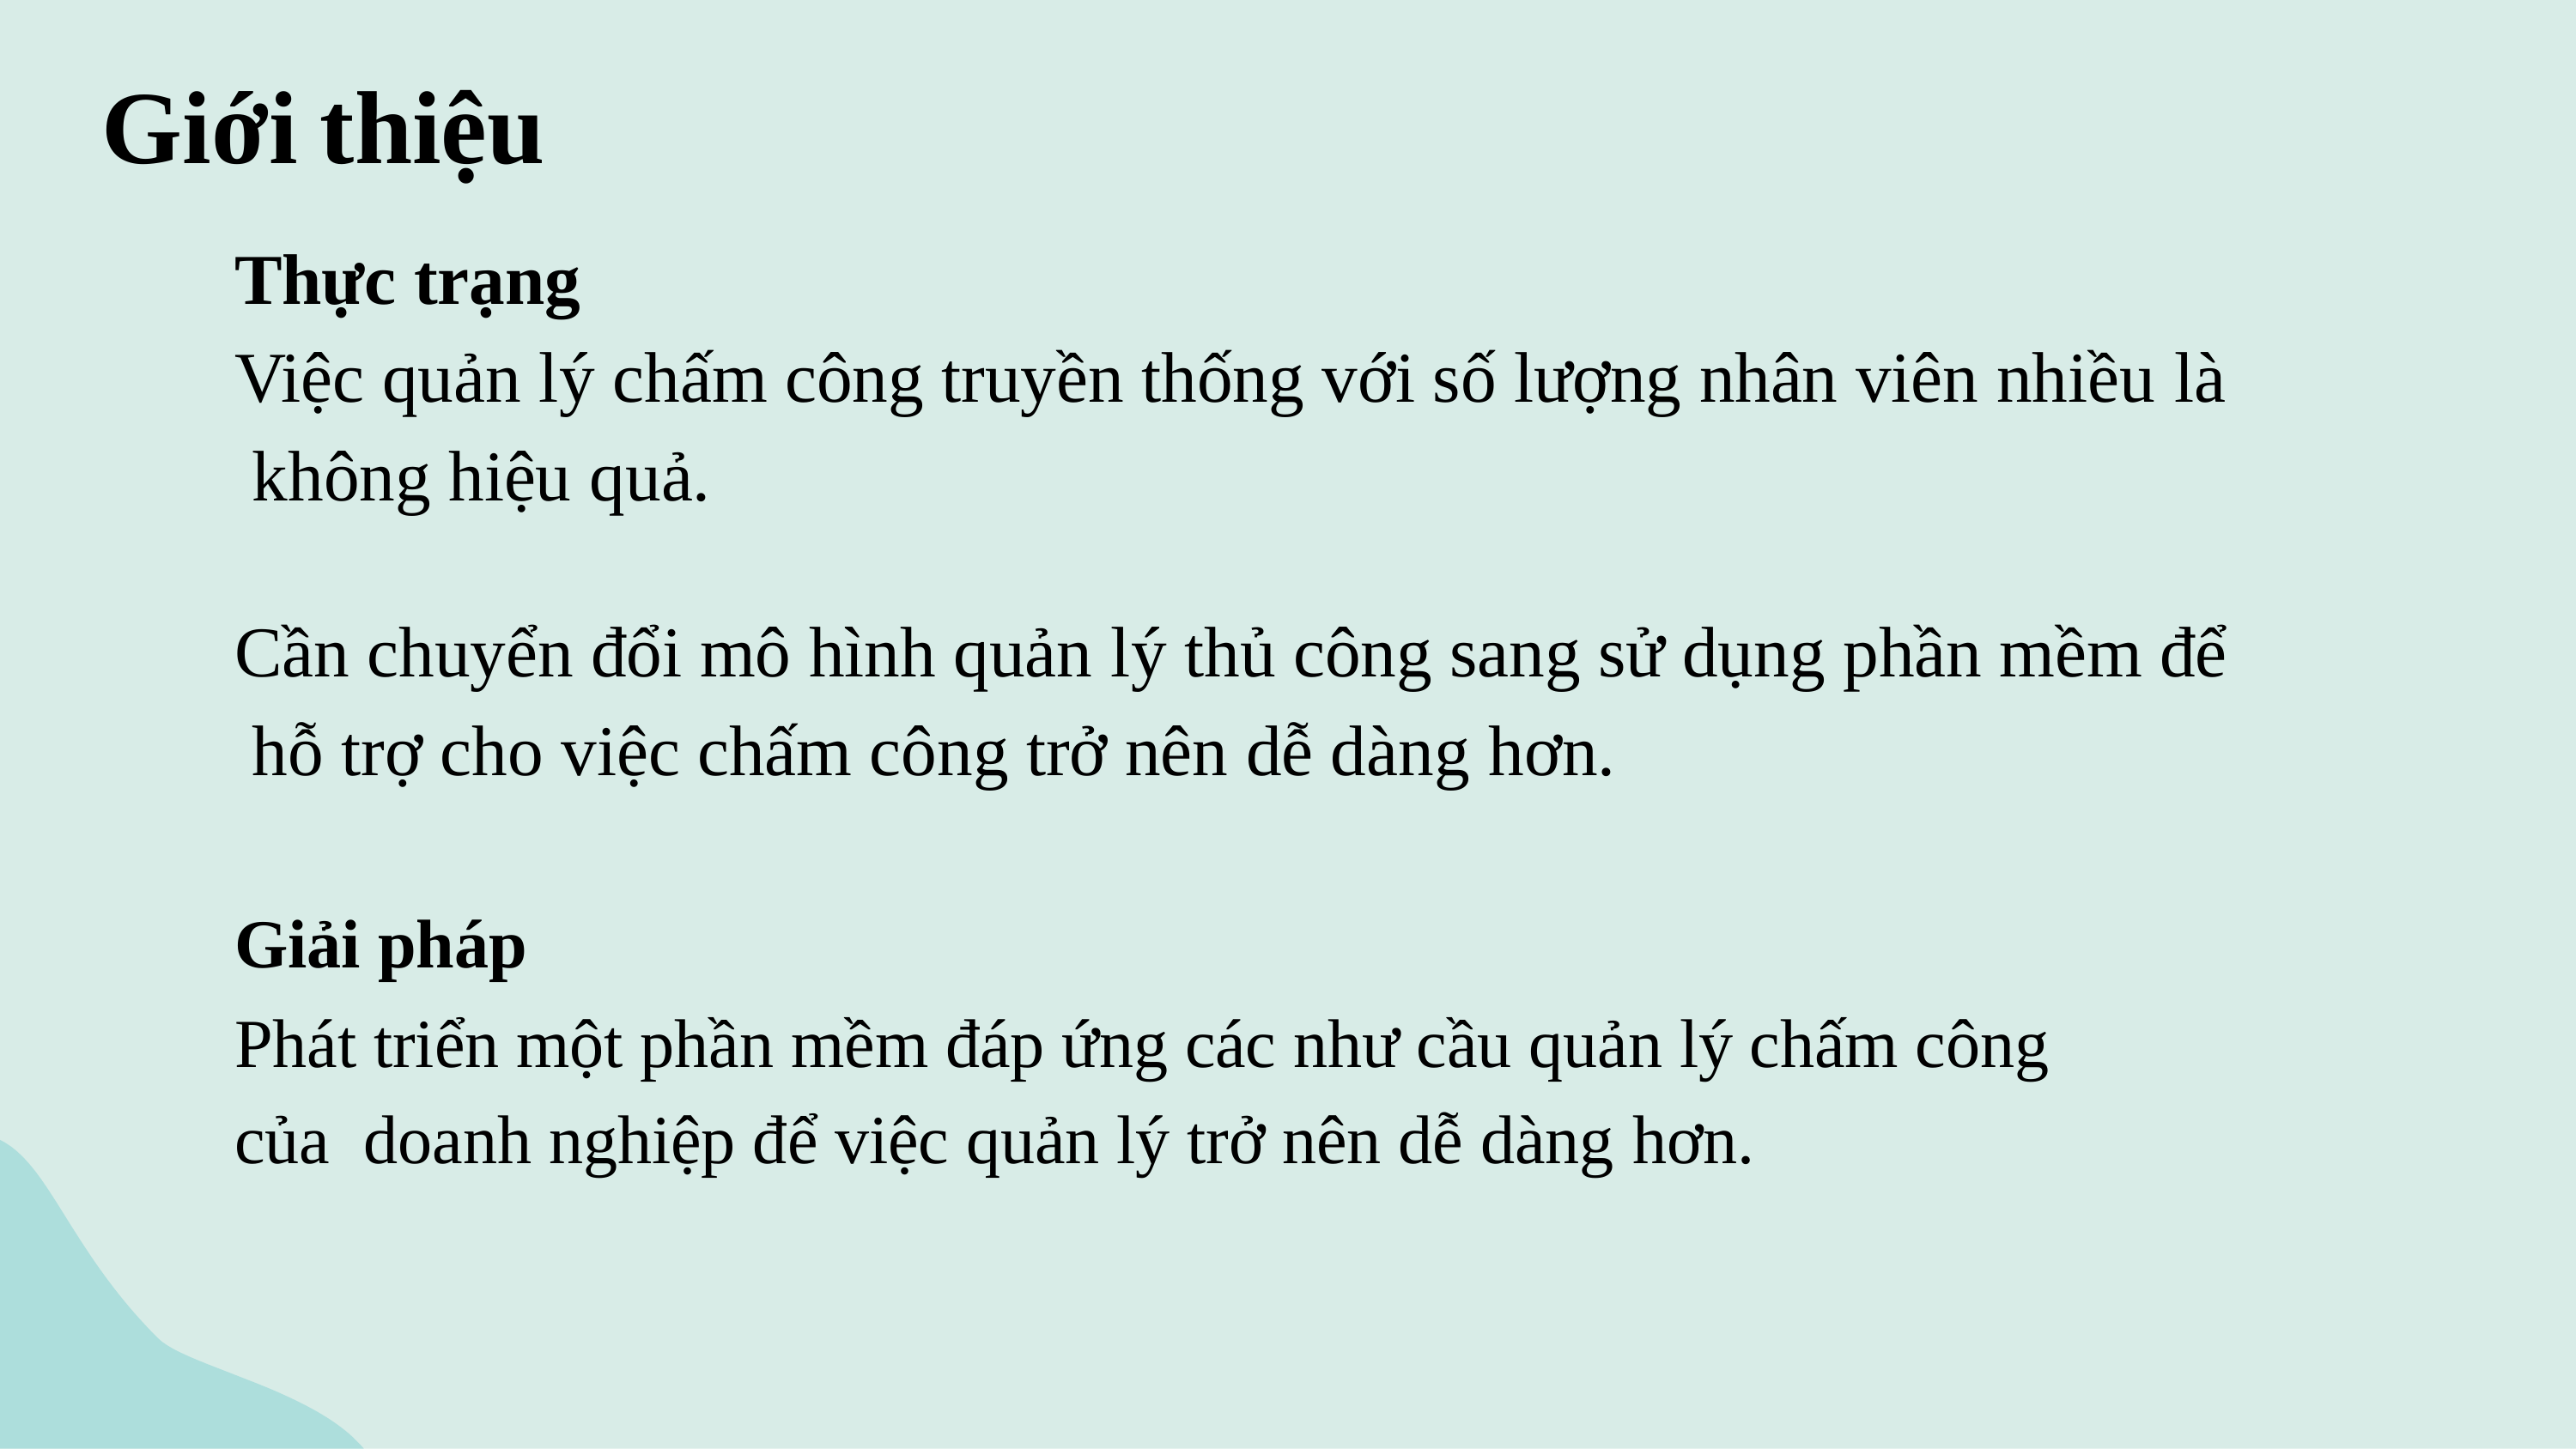

# Giới	thiệu
Thực trạng
Việc quản lý chấm công truyền thống với số lượng nhân viên nhiều là  không hiệu quả.

Cần chuyển đổi mô hình quản lý thủ công sang sử dụng phần mềm để  hỗ trợ cho việc chấm công trở nên dễ dàng hơn.

Giải pháp
Phát triển một phần mềm đáp ứng các như cầu quản lý chấm công của  doanh nghiệp để việc quản lý trở nên dễ dàng hơn.